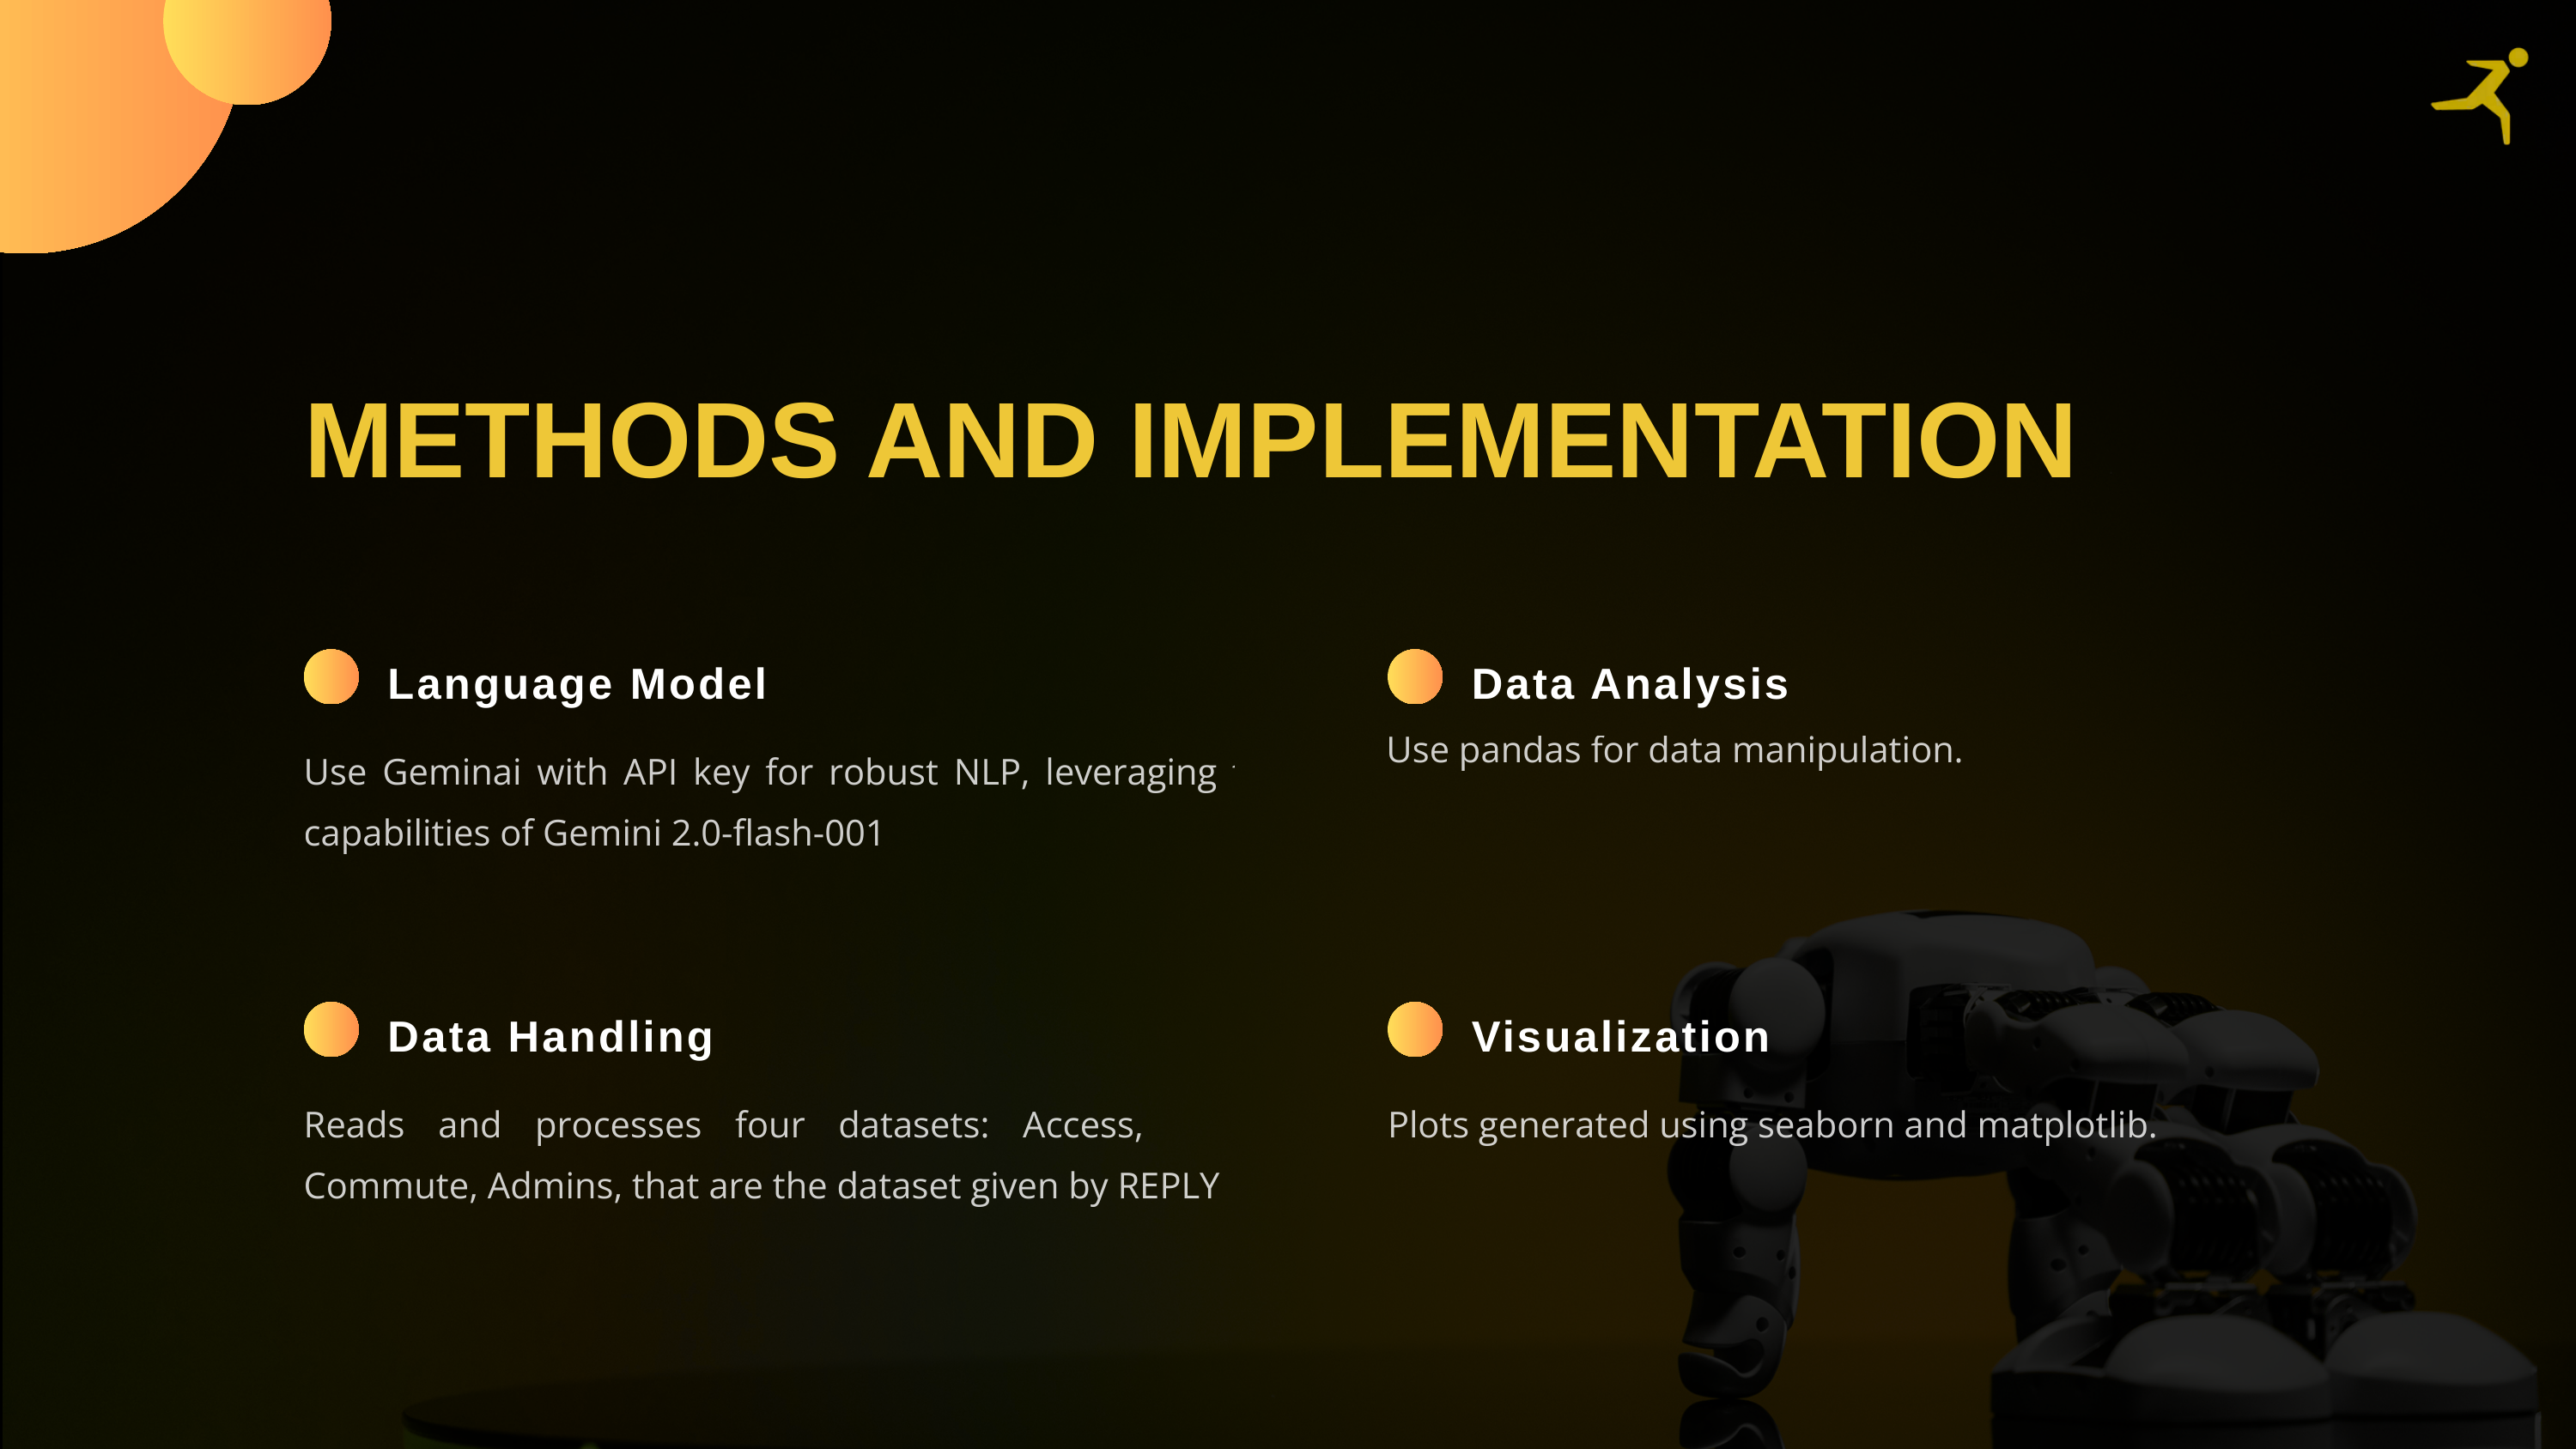

METHODS AND IMPLEMENTATION
Language Model
Data Analysis

Use pandas for data manipulation.

Use Geminai with API key for robust NLP, leveraging the capabilities of Gemini 2.0-flash-001

Data Handling
Visualization

Reads and processes four datasets: Access, Salary, Commute, Admins, that are the dataset given by REPLY

Plots generated using seaborn and matplotlib.